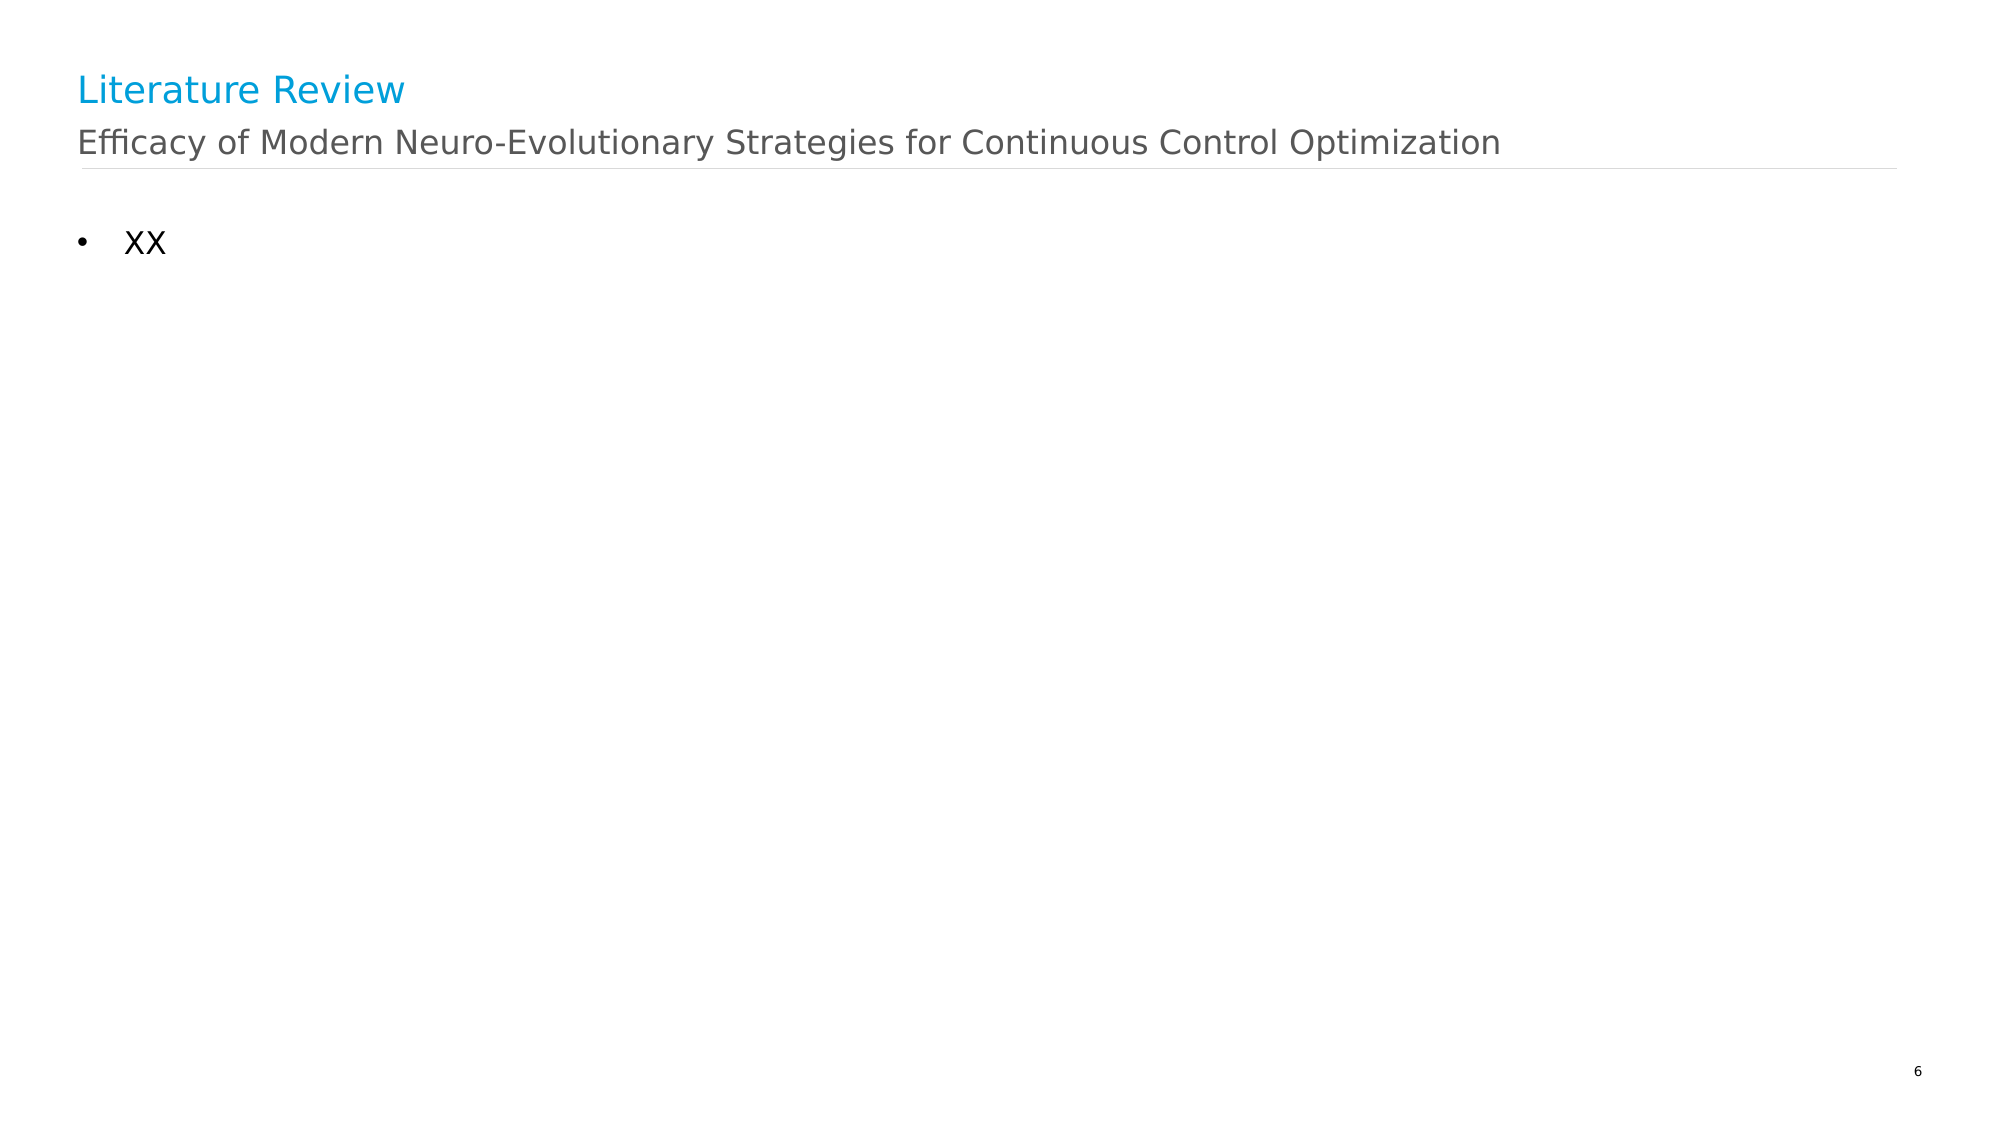

# Literature Review
Efficacy of Modern Neuro-Evolutionary Strategies for Continuous Control Optimization
XX